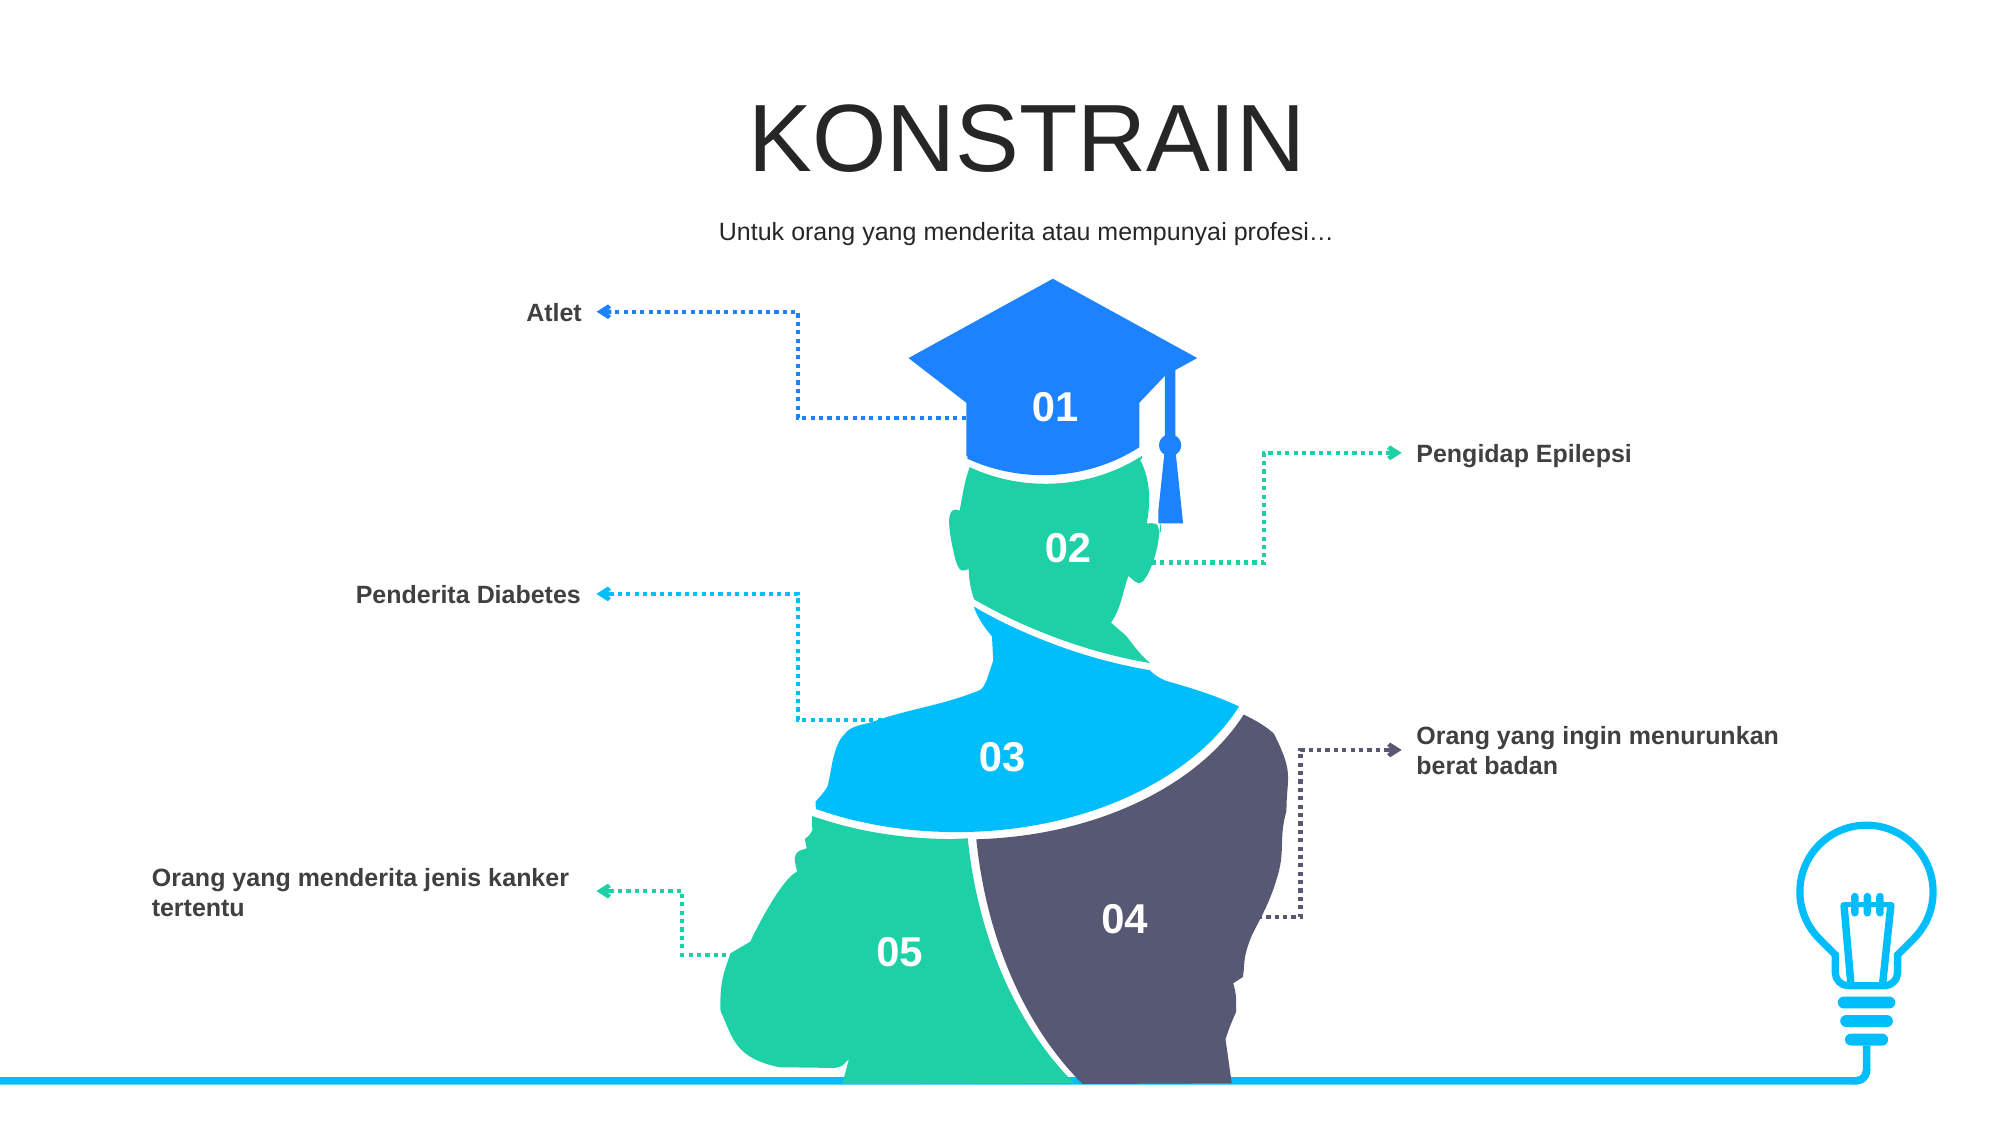

KONSTRAIN
Untuk orang yang menderita atau mempunyai profesi…

01

02

03

04
05
Atlet
Pengidap Epilepsi
Penderita Diabetes
Orang yang ingin menurunkan berat badan
Orang yang menderita jenis kanker tertentu